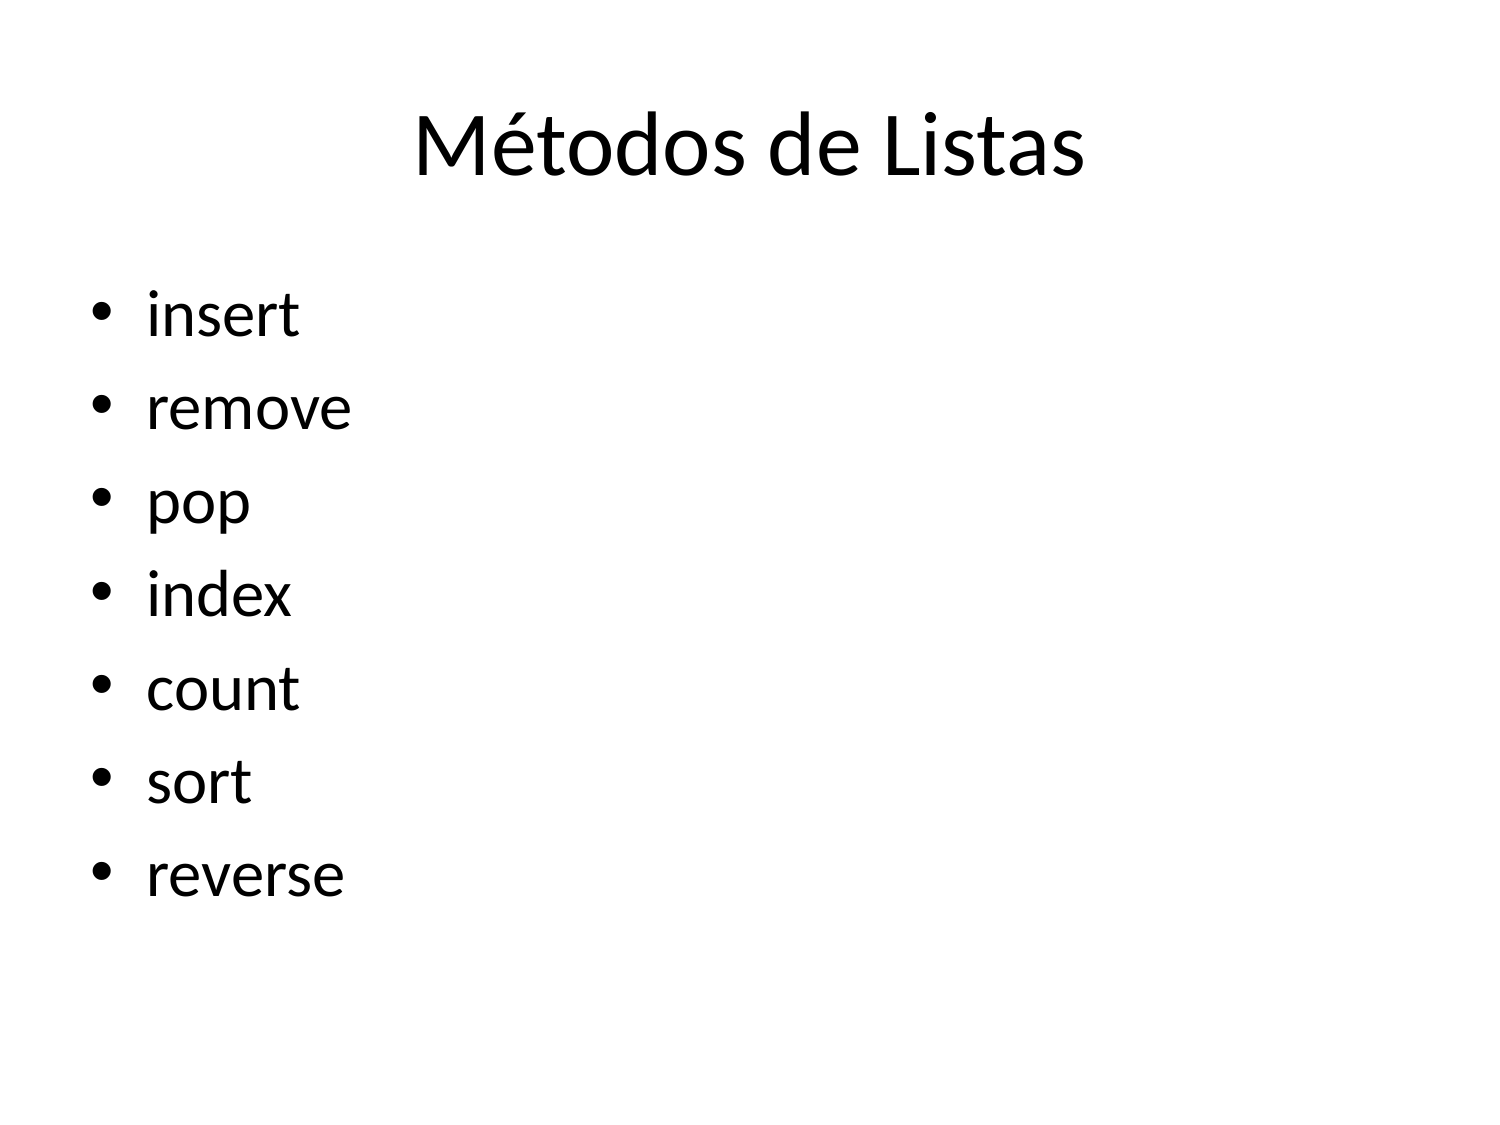

# Métodos de Listas
insert
remove
pop
index
count
sort
reverse